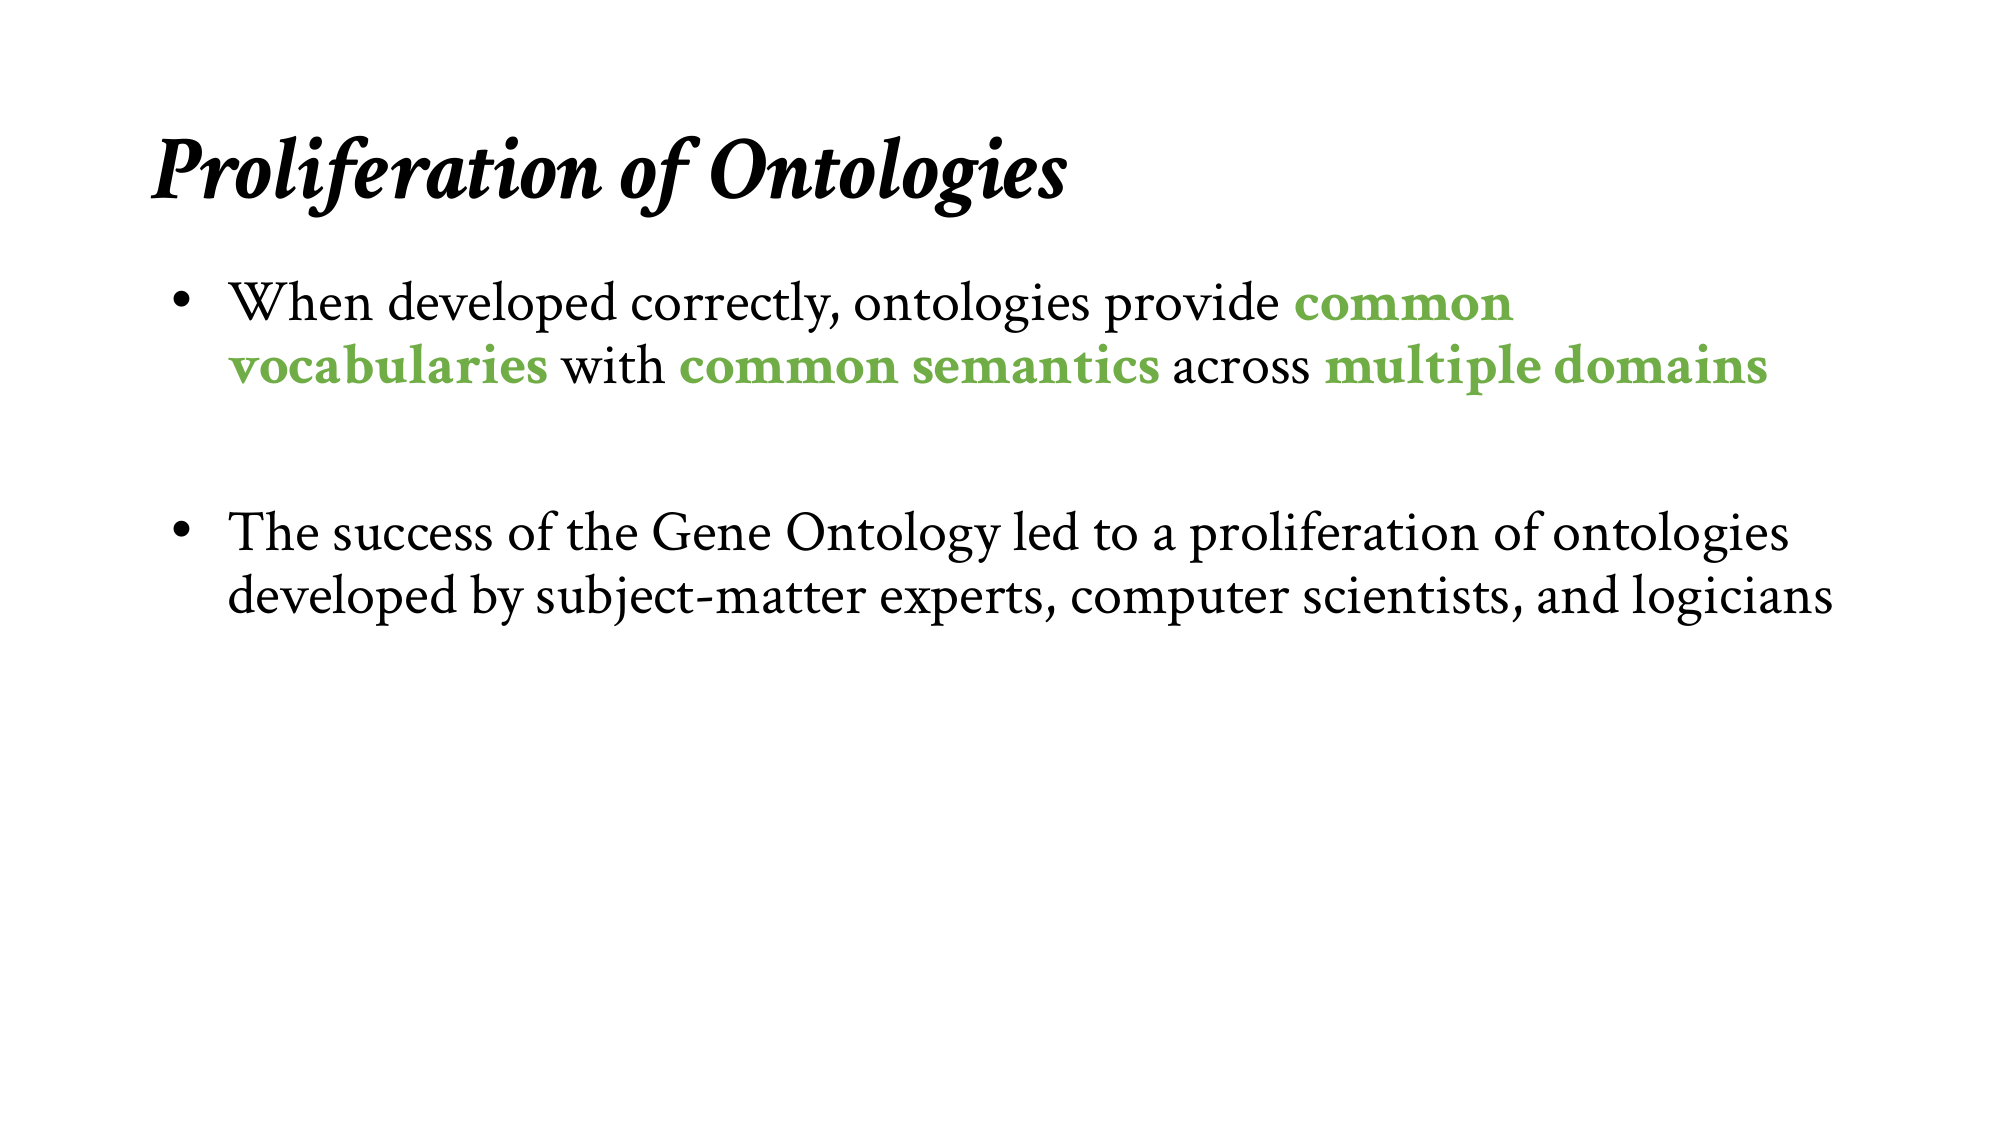

# Proliferation of Ontologies
When developed correctly, ontologies provide common vocabularies with common semantics across multiple domains

The success of the Gene Ontology led to a proliferation of ontologies developed by subject-matter experts, computer scientists, and logicians